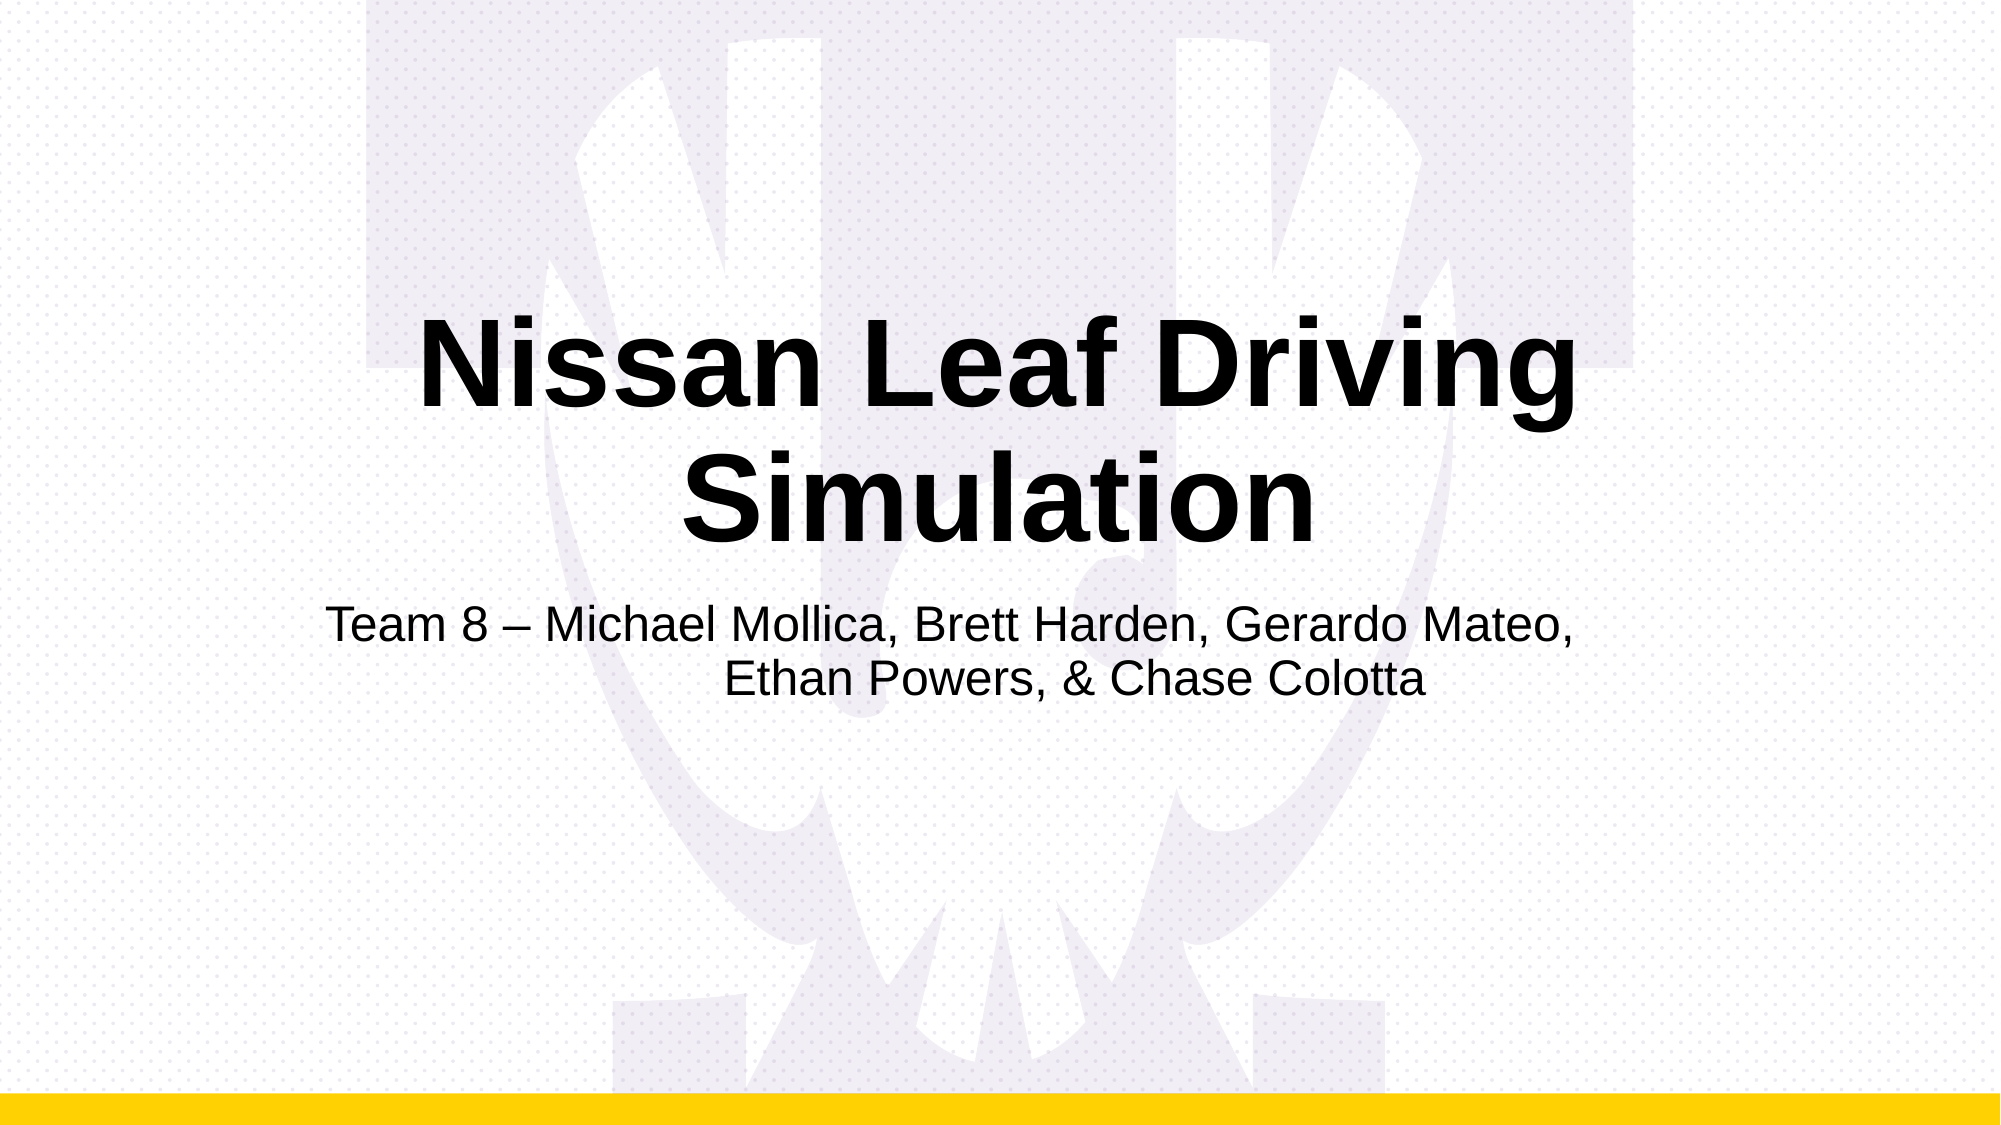

# Nissan Leaf Driving Simulation
Team 8 – Michael Mollica, Brett Harden, Gerardo Mateo, 		Ethan Powers, & Chase Colotta